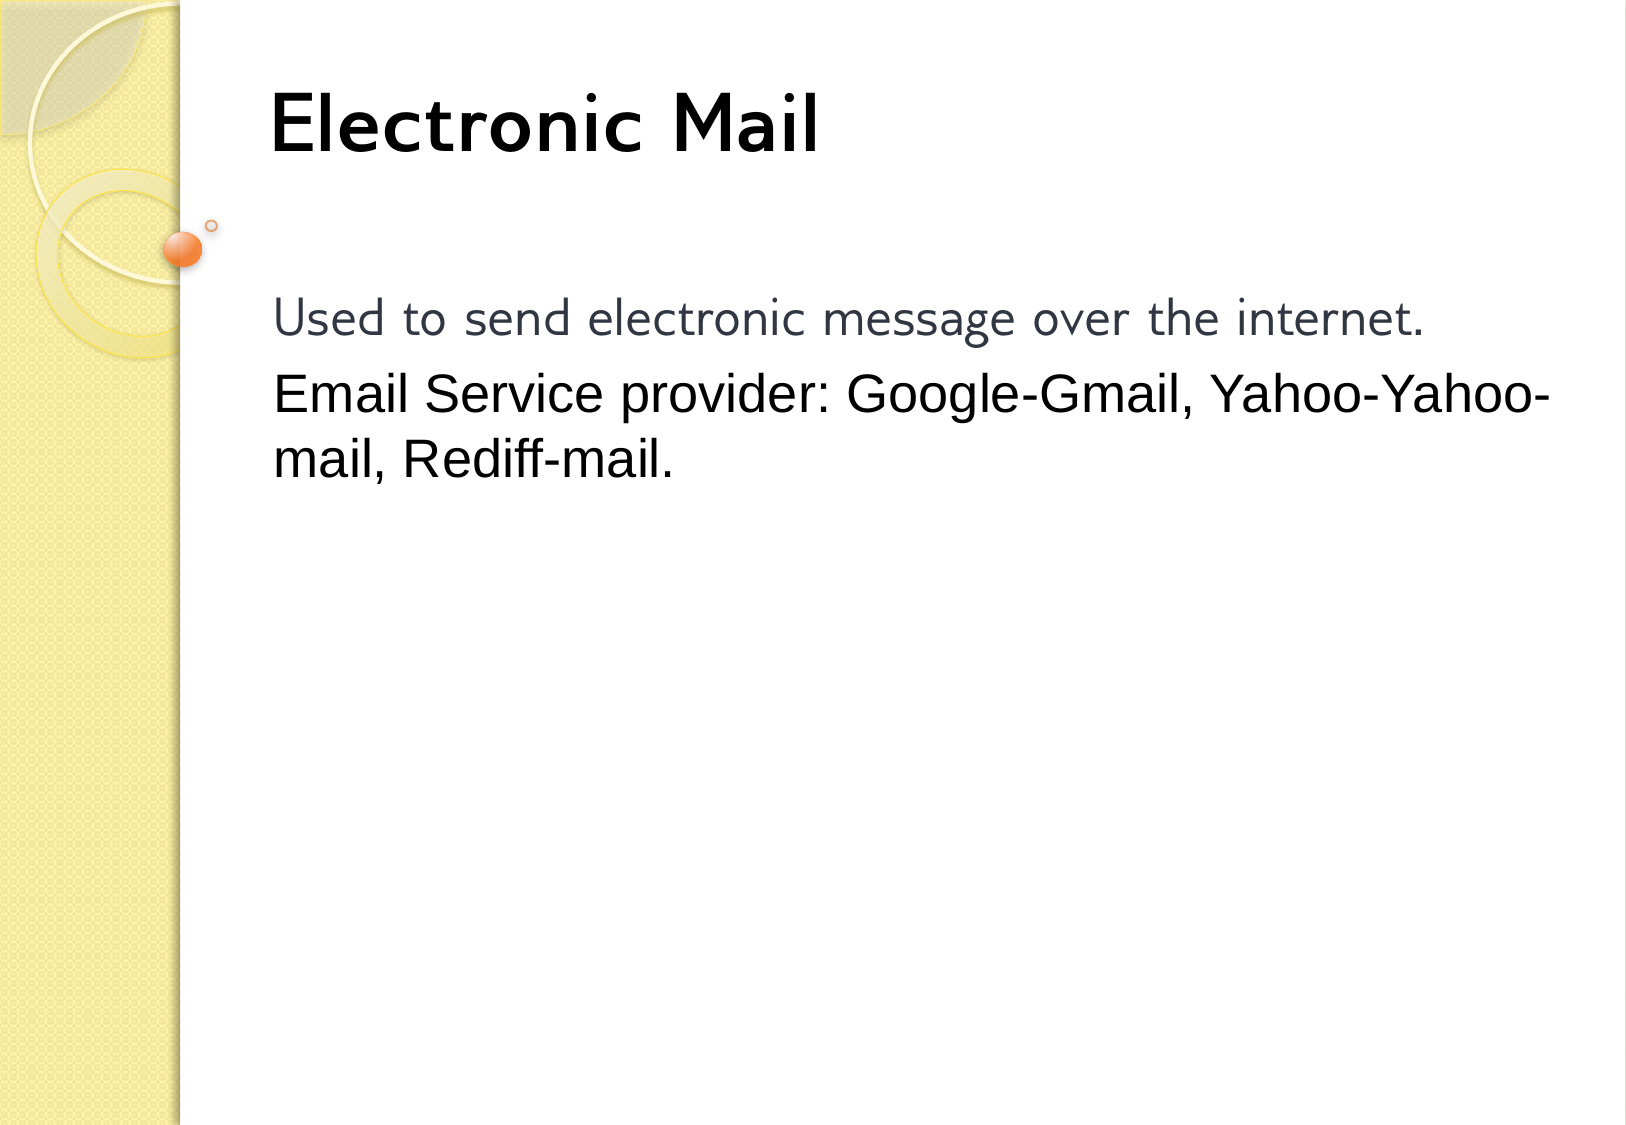

# Electronic Mail
Used to send electronic message over the internet.
Email Service provider: Google-Gmail, Yahoo-Yahoo-mail, Rediff-mail.